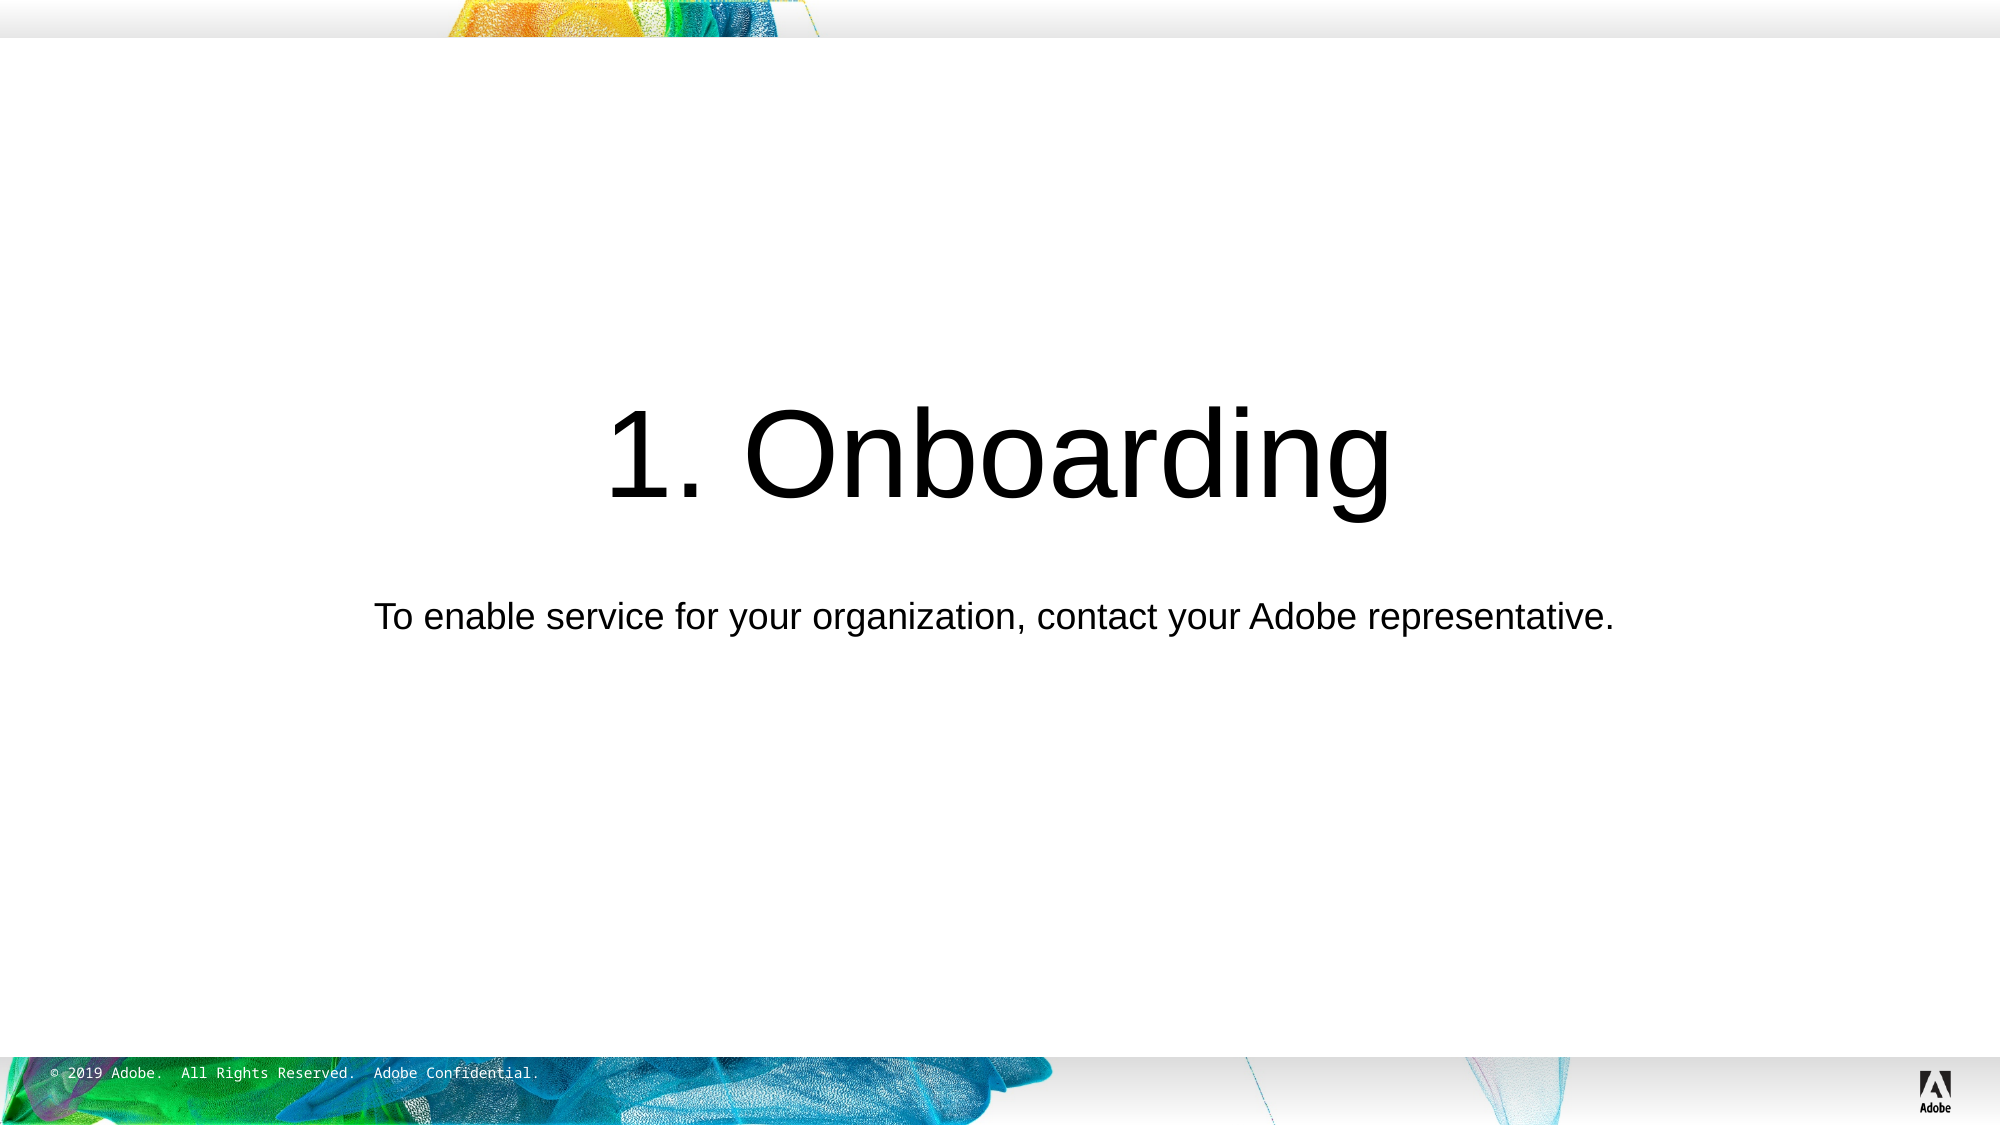

1. Onboarding

To enable service for your organization, contact your Adobe representative.